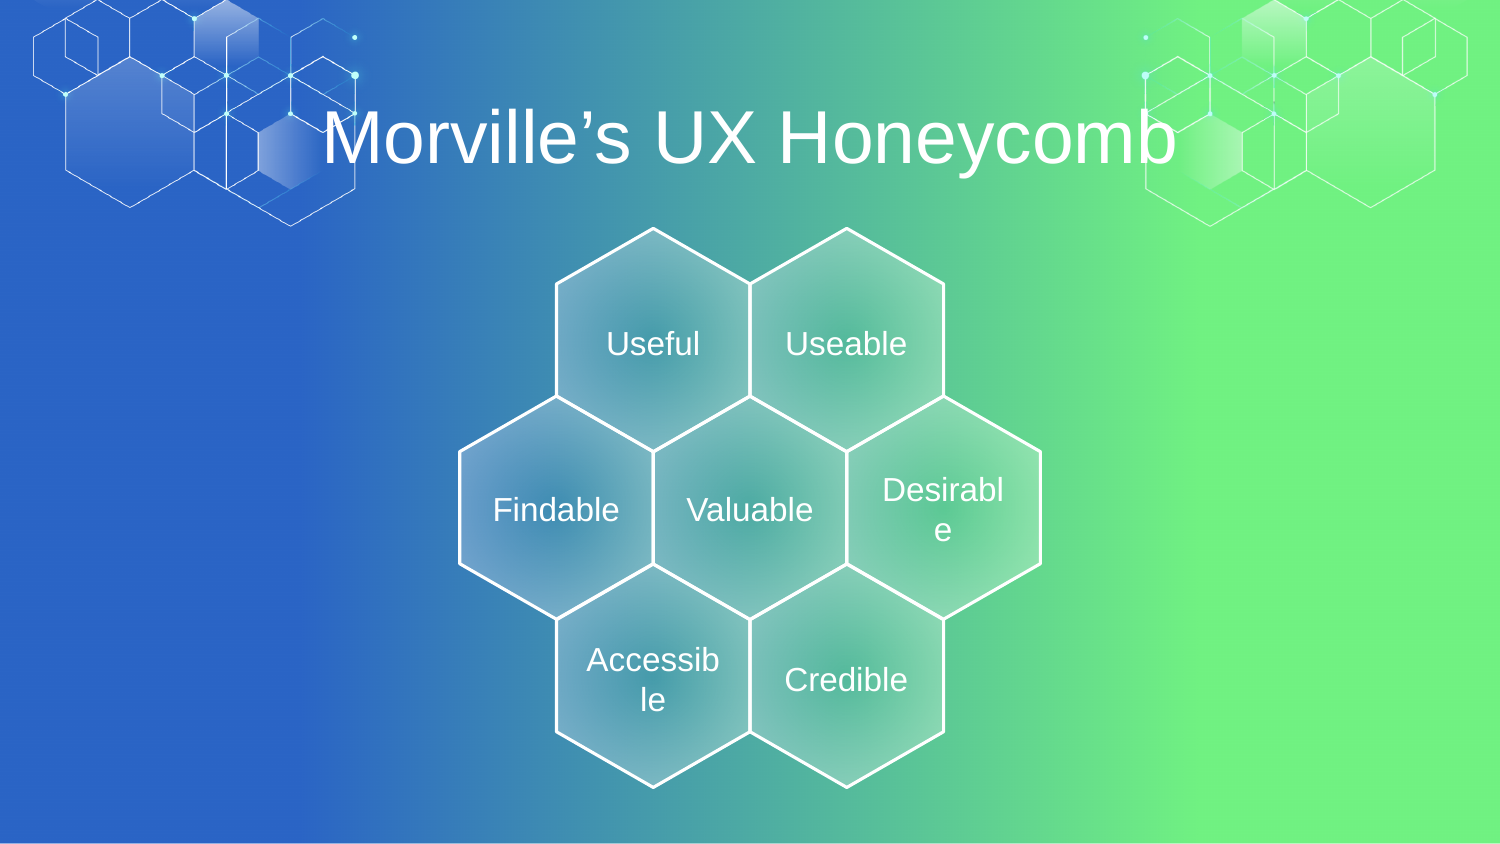

# Morville’s UX Honeycomb

Useful
Useable

Findable
Desirable
Valuable

Accessible
Credible